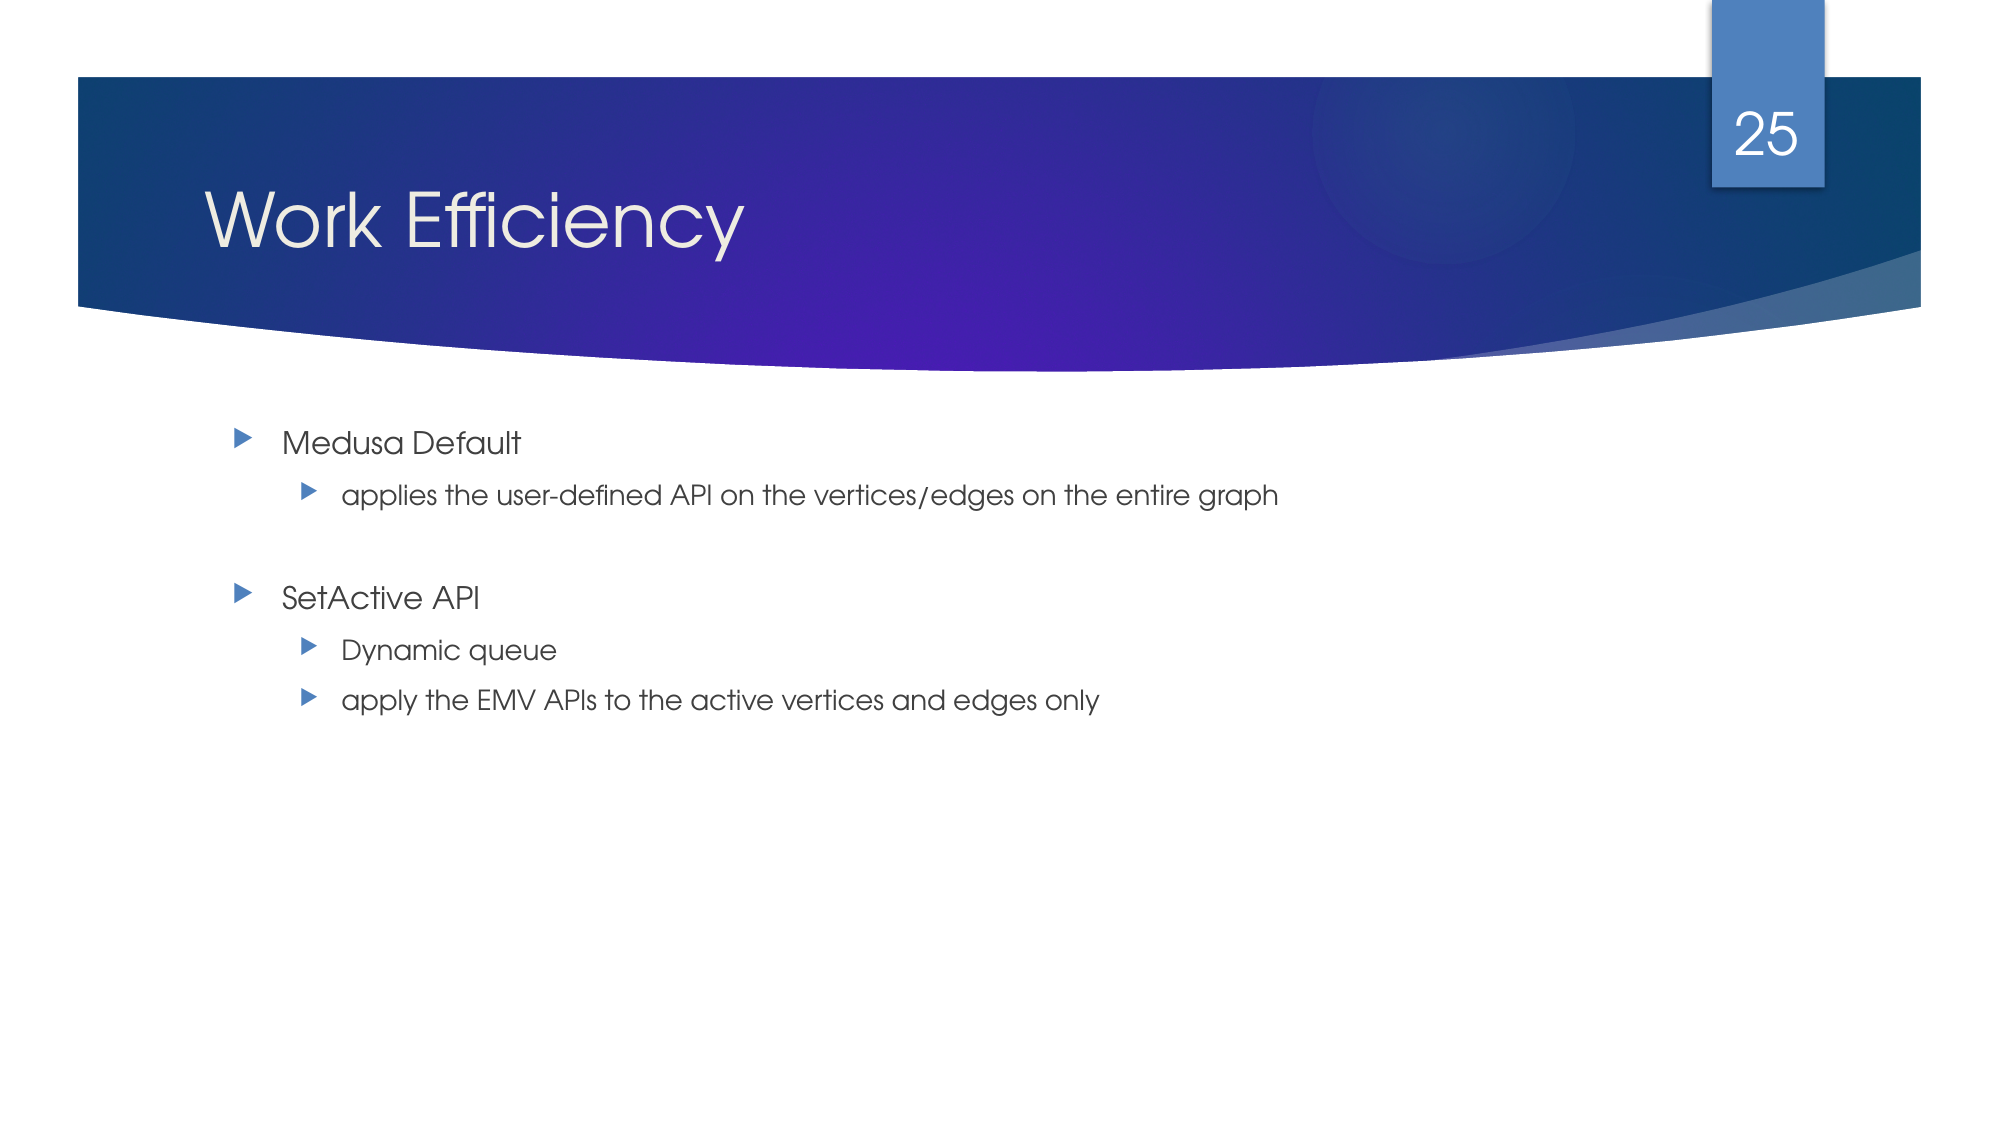

25
# Work Efficiency
Medusa Default
applies the user-defined API on the vertices/edges on the entire graph

SetActive API
Dynamic queue
apply the EMV APIs to the active vertices and edges only